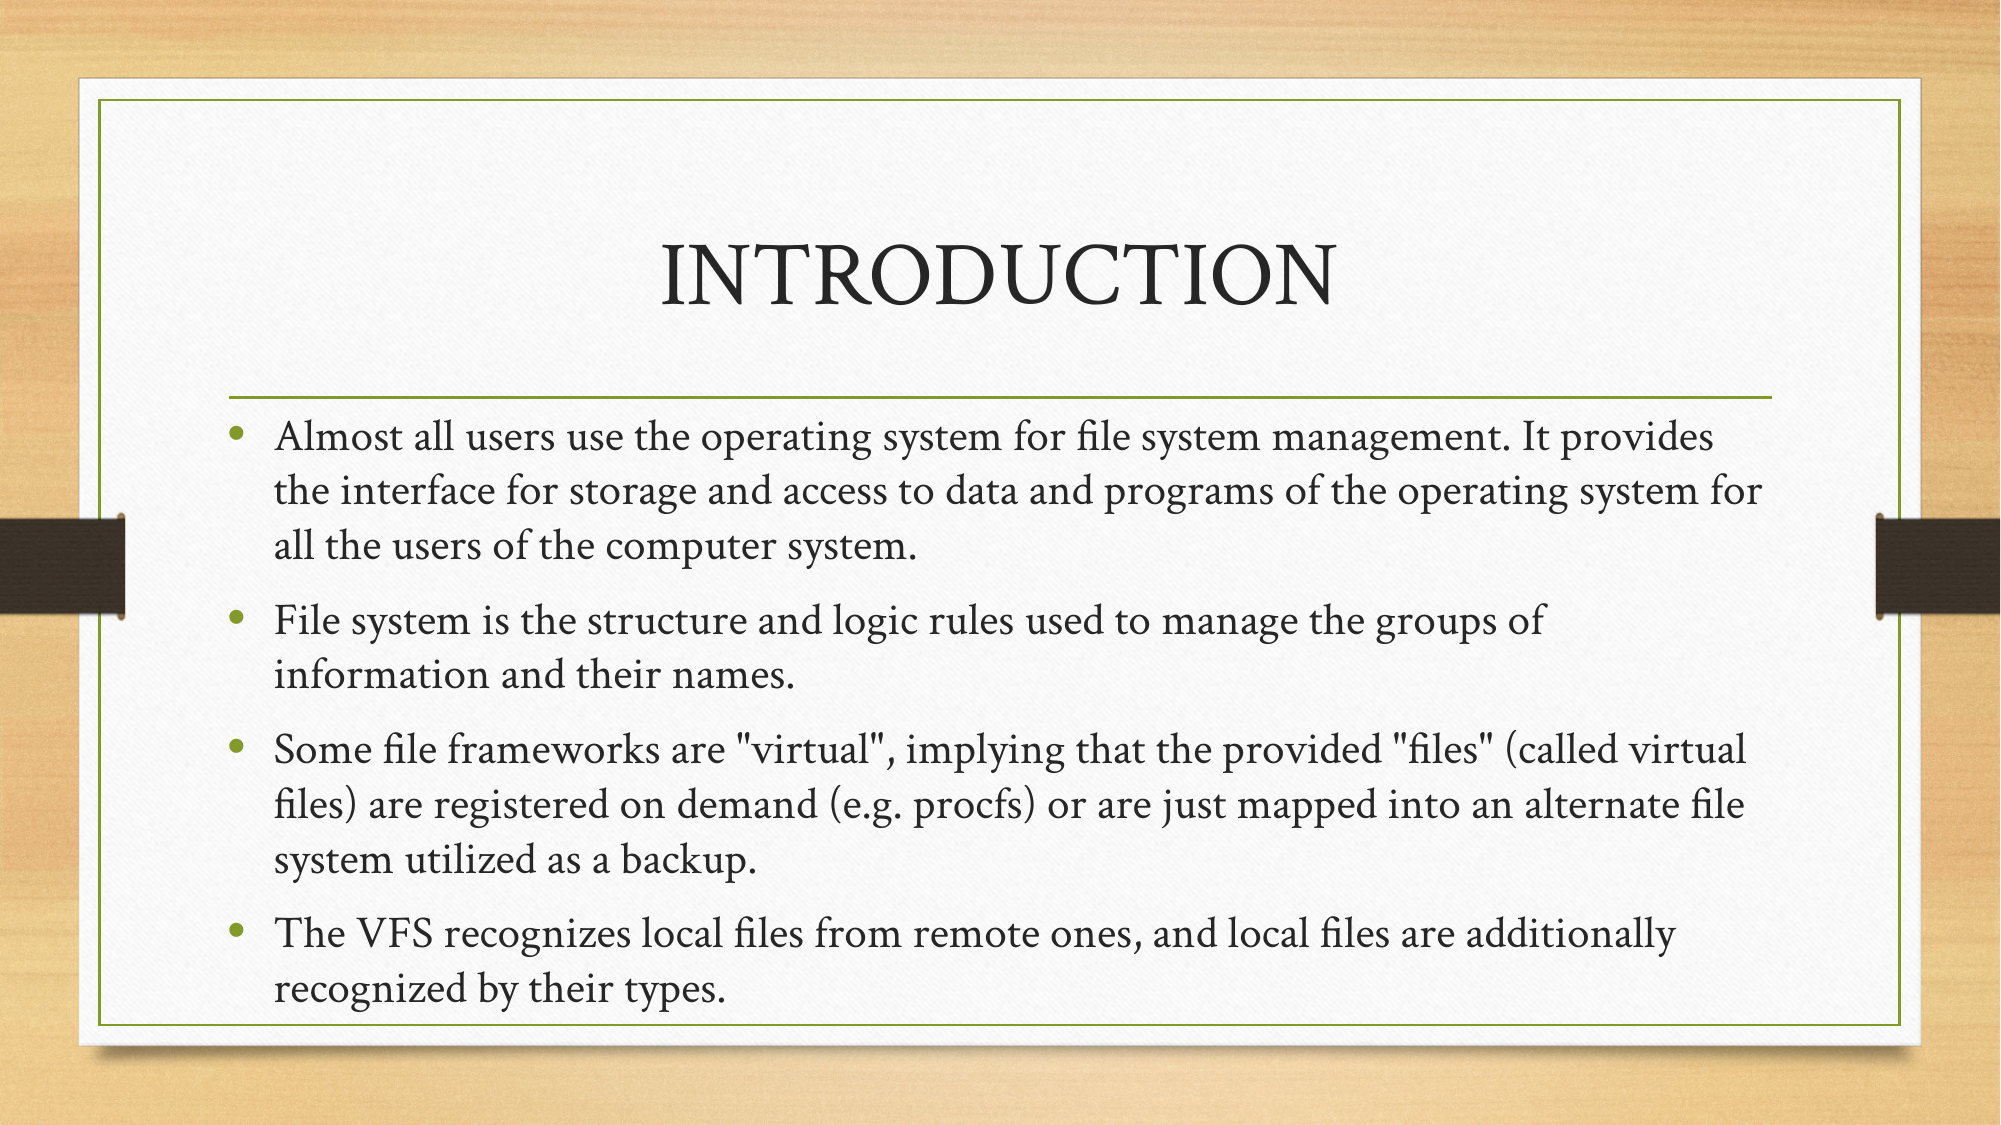

# INTRODUCTION
Almost all users use the operating system for file system management. It provides the interface for storage and access to data and programs of the operating system for all the users of the computer system.
File system is the structure and logic rules used to manage the groups of information and their names.
Some file frameworks are "virtual", implying that the provided "files" (called virtual files) are registered on demand (e.g. procfs) or are just mapped into an alternate file system utilized as a backup.
The VFS recognizes local files from remote ones, and local files are additionally recognized by their types.